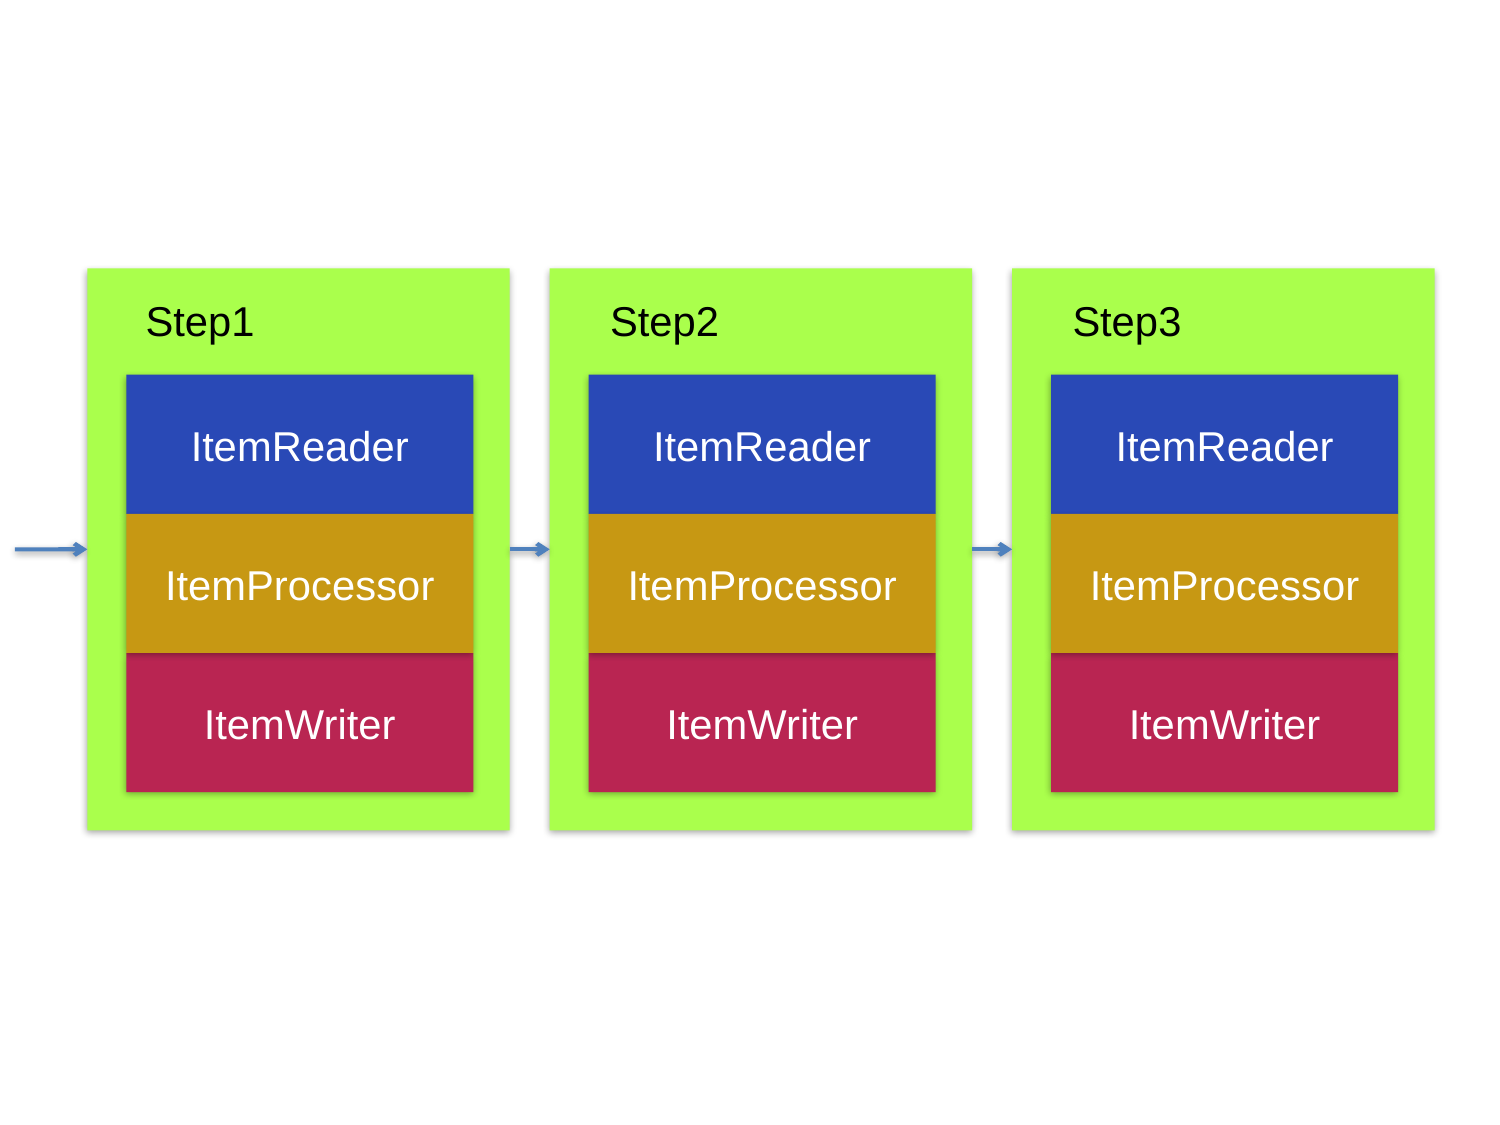

Step1
ItemReader
ItemProcessor
ItemWriter

Step2
ItemReader
ItemProcessor
ItemWriter

Step3
ItemReader
ItemProcessor
ItemWriter